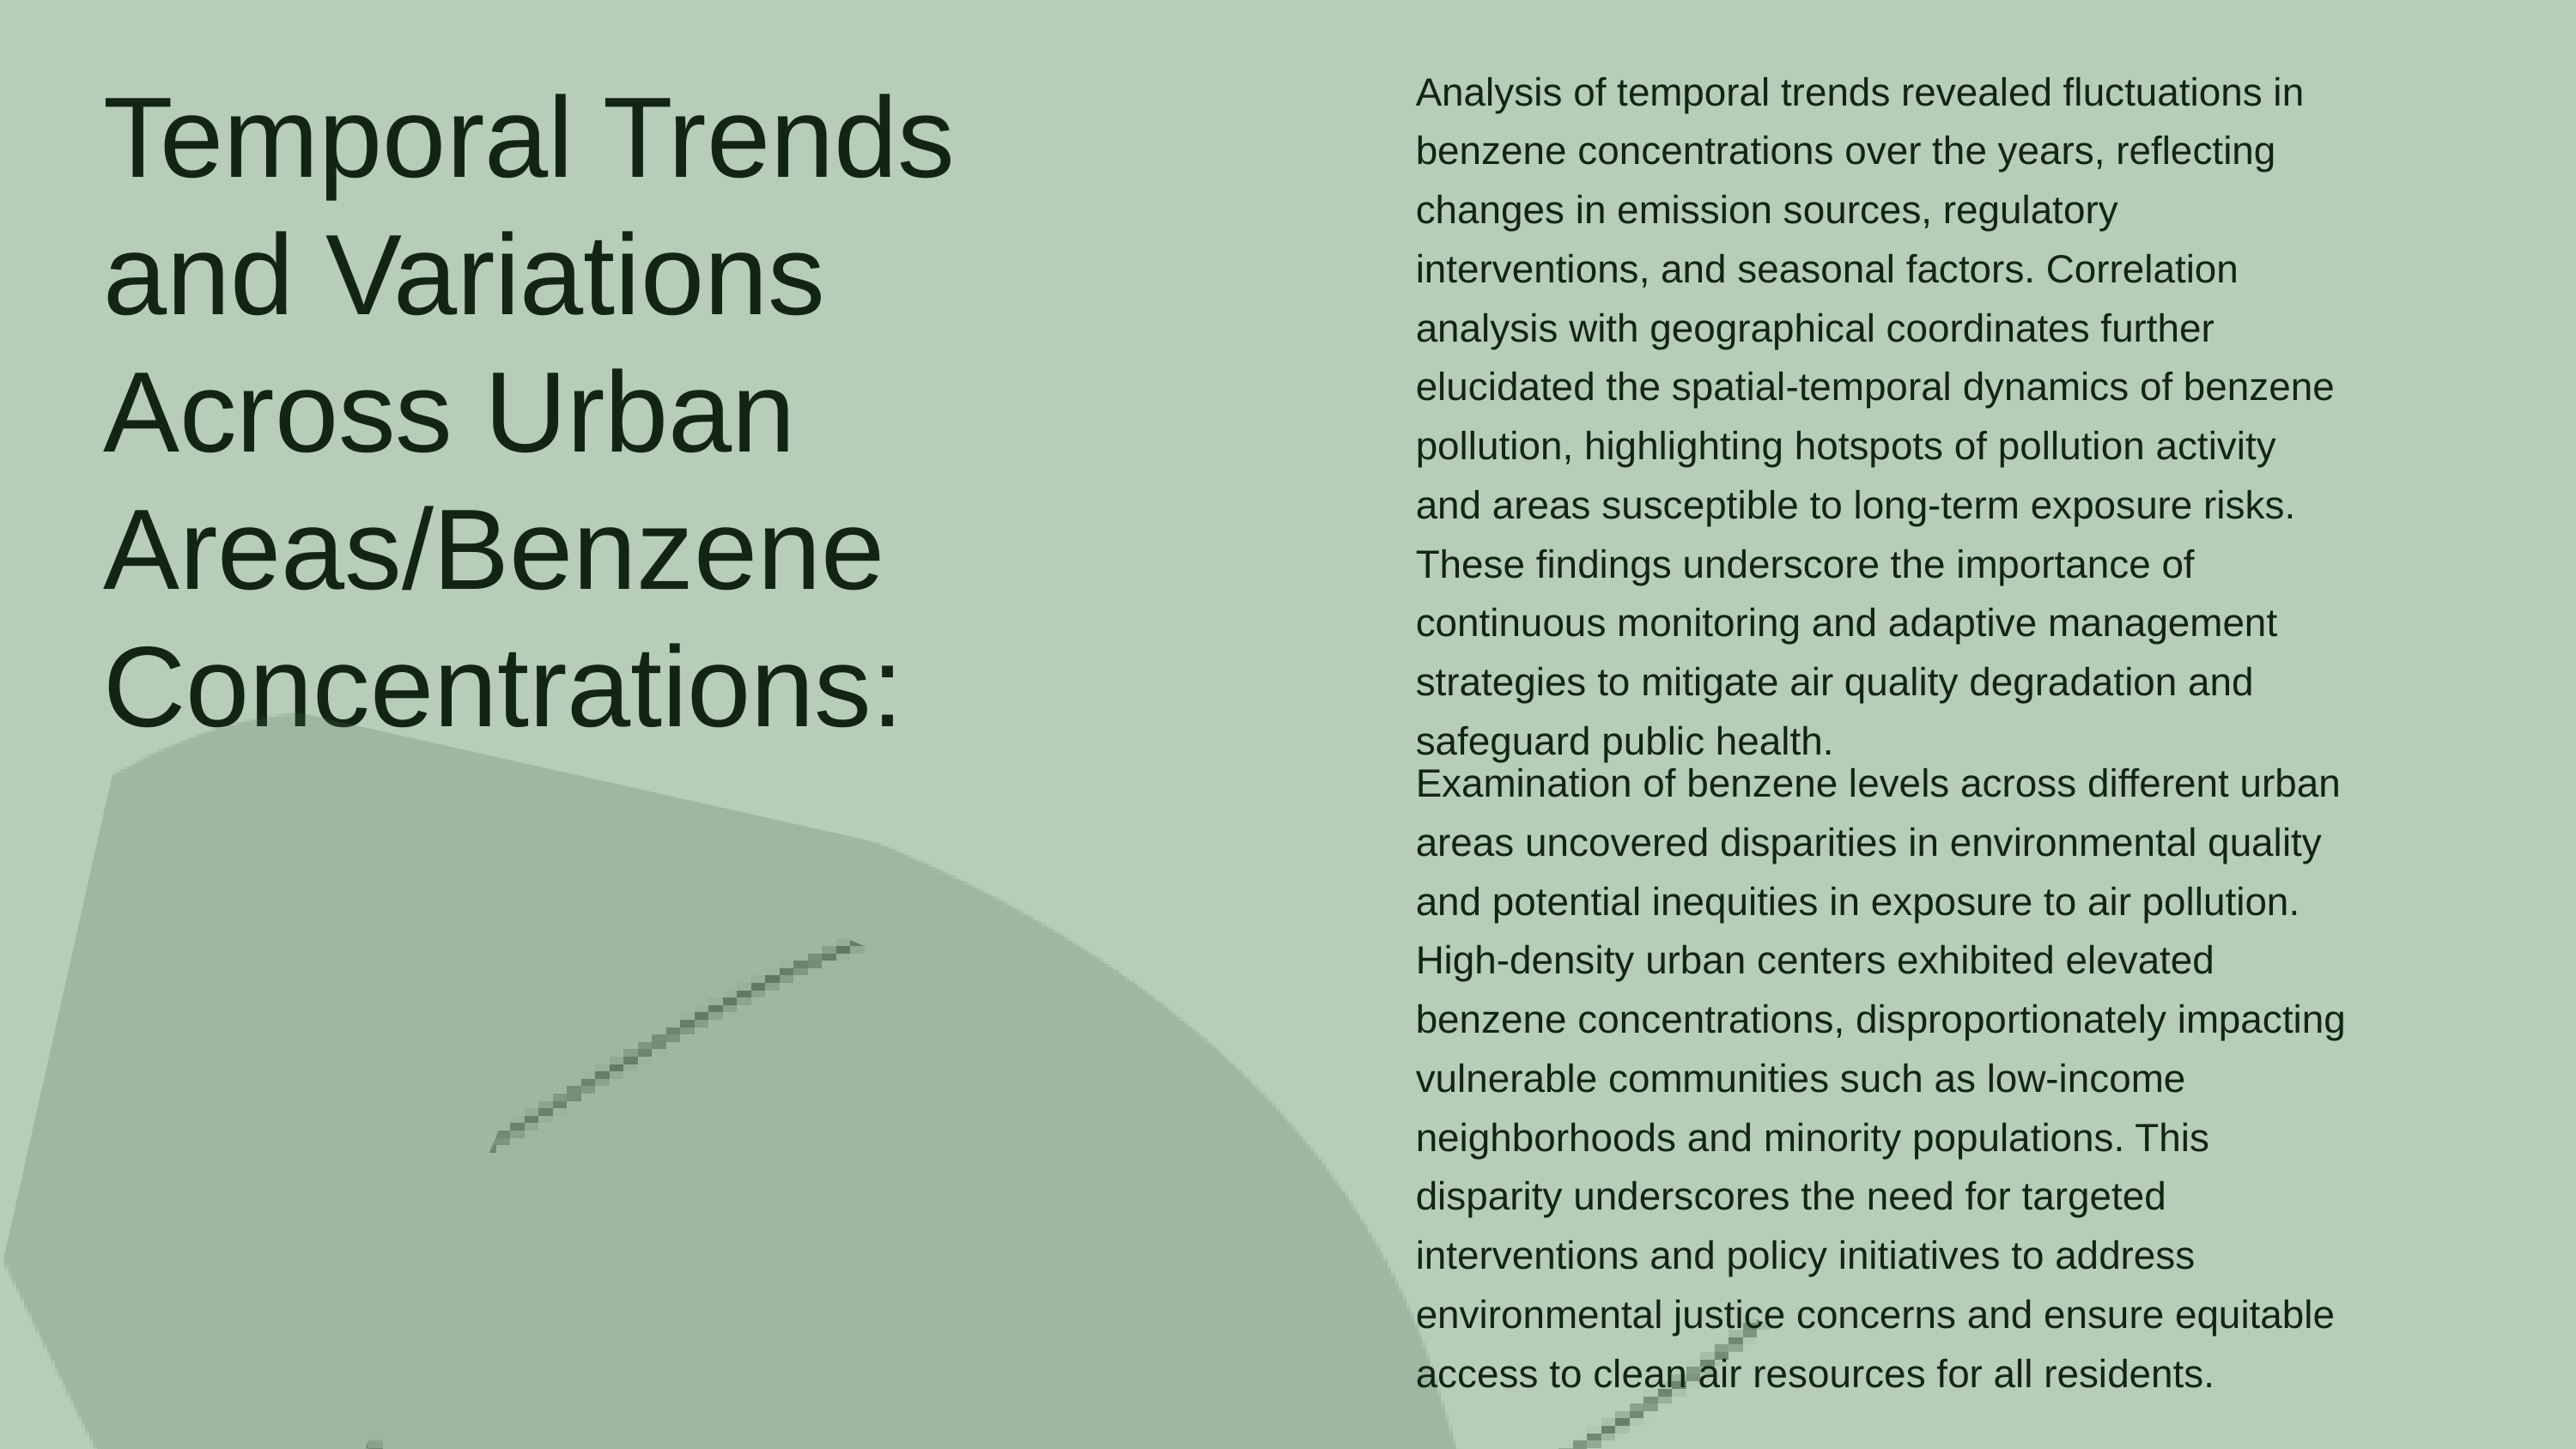

Analysis of temporal trends revealed fluctuations in benzene concentrations over the years, reflecting changes in emission sources, regulatory interventions, and seasonal factors. Correlation analysis with geographical coordinates further elucidated the spatial-temporal dynamics of benzene pollution, highlighting hotspots of pollution activity and areas susceptible to long-term exposure risks. These findings underscore the importance of continuous monitoring and adaptive management strategies to mitigate air quality degradation and safeguard public health.
Temporal Trends and Variations Across Urban Areas/Benzene Concentrations:

Examination of benzene levels across different urban areas uncovered disparities in environmental quality and potential inequities in exposure to air pollution. High-density urban centers exhibited elevated benzene concentrations, disproportionately impacting vulnerable communities such as low-income neighborhoods and minority populations. This disparity underscores the need for targeted interventions and policy initiatives to address environmental justice concerns and ensure equitable access to clean air resources for all residents.